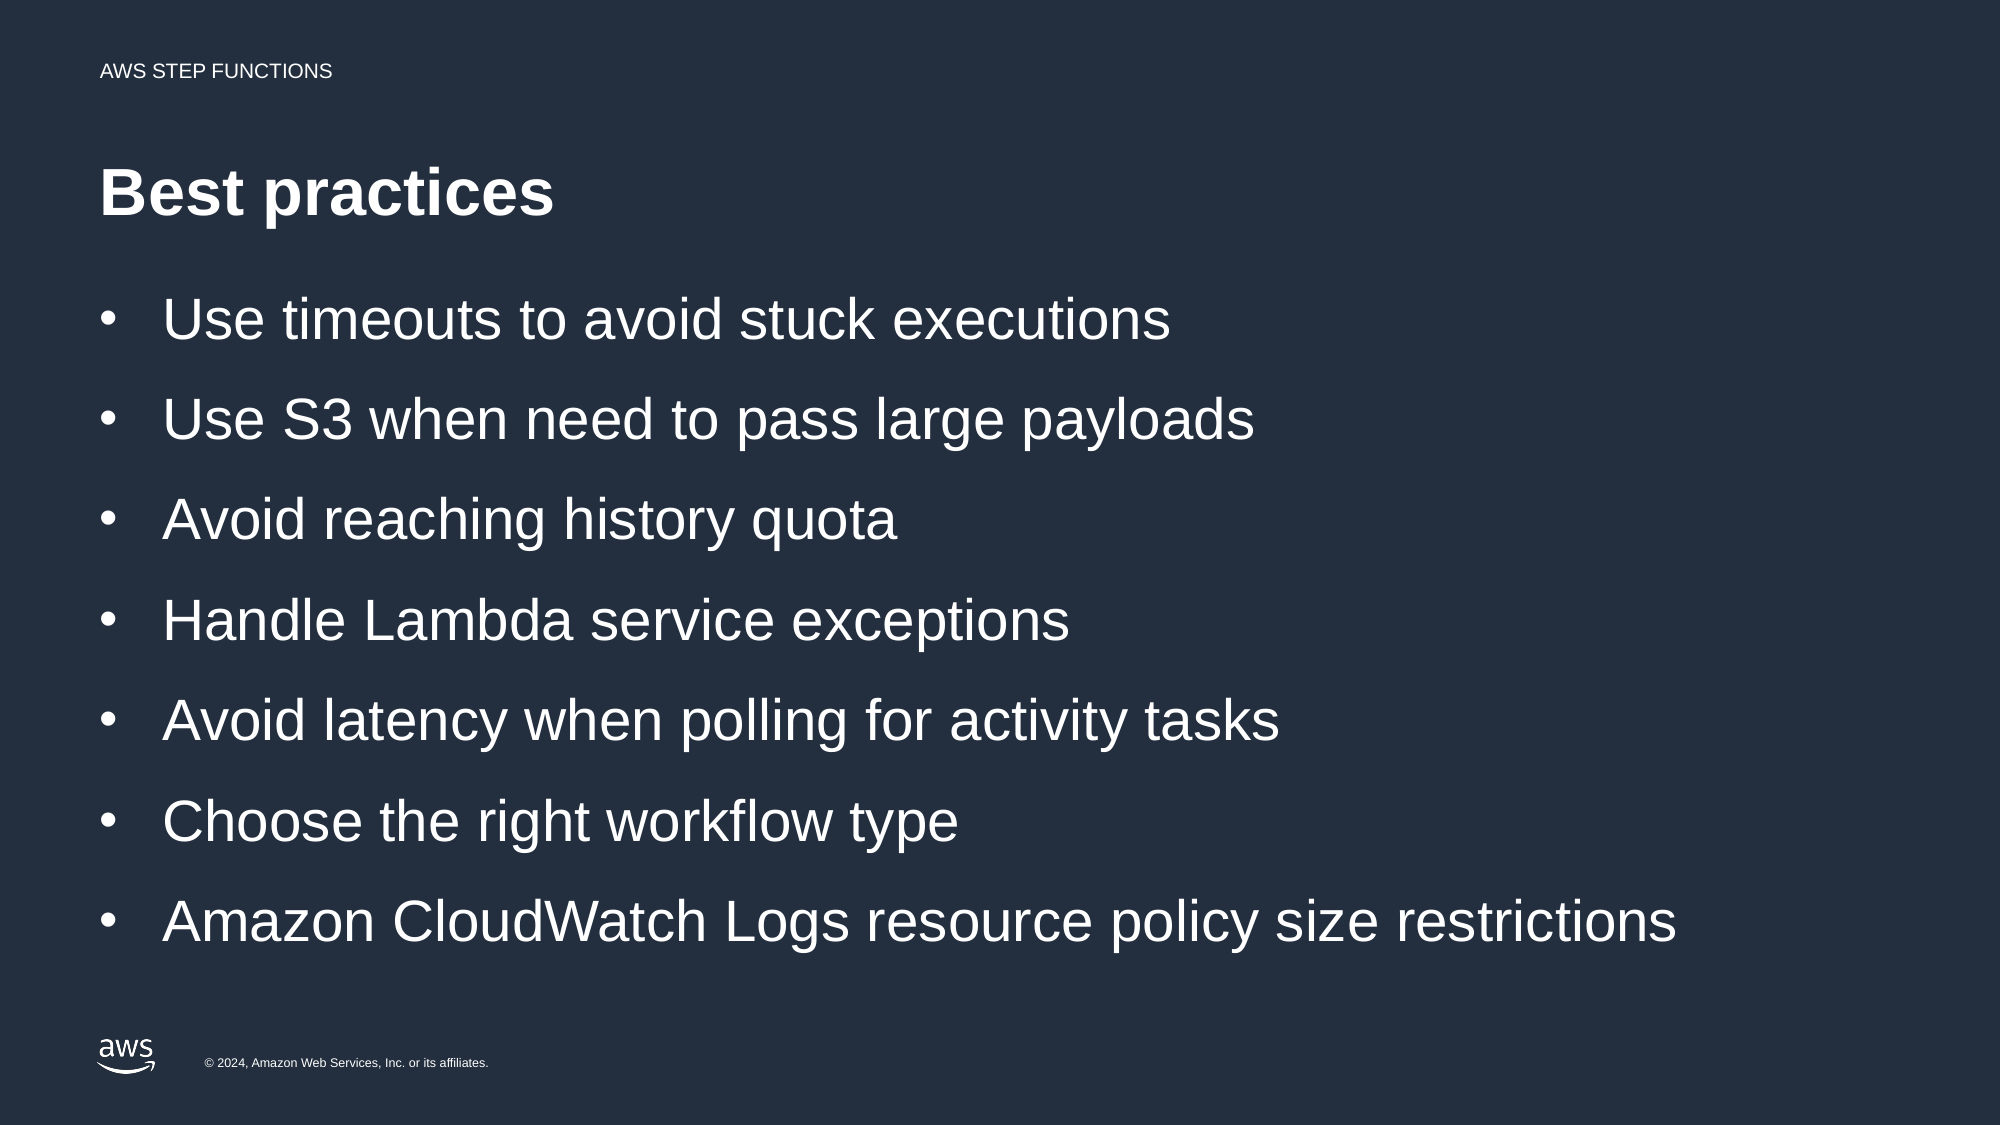

# Best practices
Use timeouts to avoid stuck executions
Use S3 when need to pass large payloads
Avoid reaching history quota
Handle Lambda service exceptions
Avoid latency when polling for activity tasks
Choose the right workflow type
Amazon CloudWatch Logs resource policy size restrictions